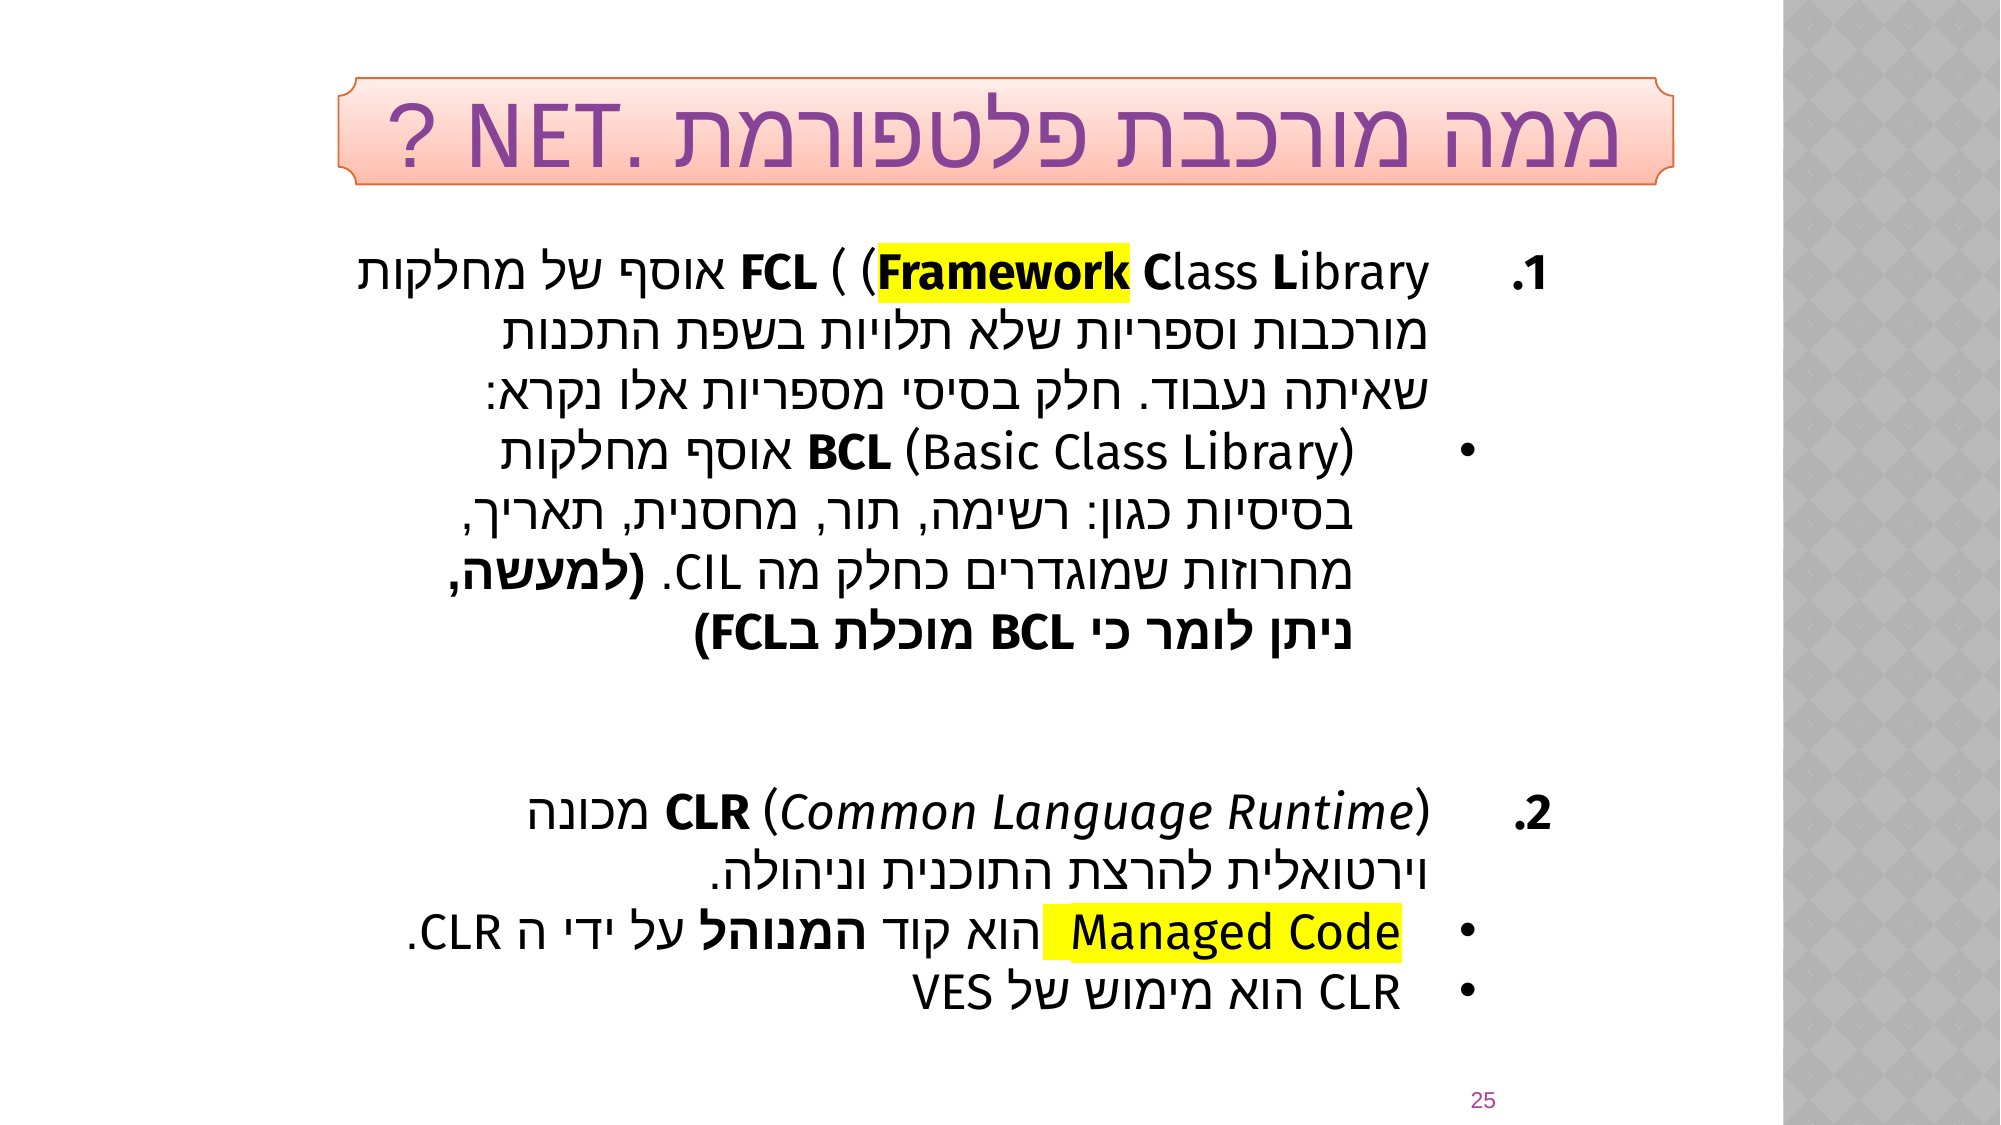

ממה מורכבת פלטפורמת .NET ?
FCL ( (Framework Class Library אוסף של מחלקות מורכבות וספריות שלא תלויות בשפת התכנות שאיתה נעבוד. חלק בסיסי מספריות אלו נקרא:
BCL (Basic Class Library) אוסף מחלקות בסיסיות כגון: רשימה, תור, מחסנית, תאריך, מחרוזות שמוגדרים כחלק מה CIL. (למעשה, ניתן לומר כי BCL מוכלת בFCL)

CLR (Common Language Runtime) מכונה וירטואלית להרצת התוכנית וניהולה.
Managed Code  הוא קוד המנוהל על ידי ה CLR.
CLR הוא מימוש של VES

25